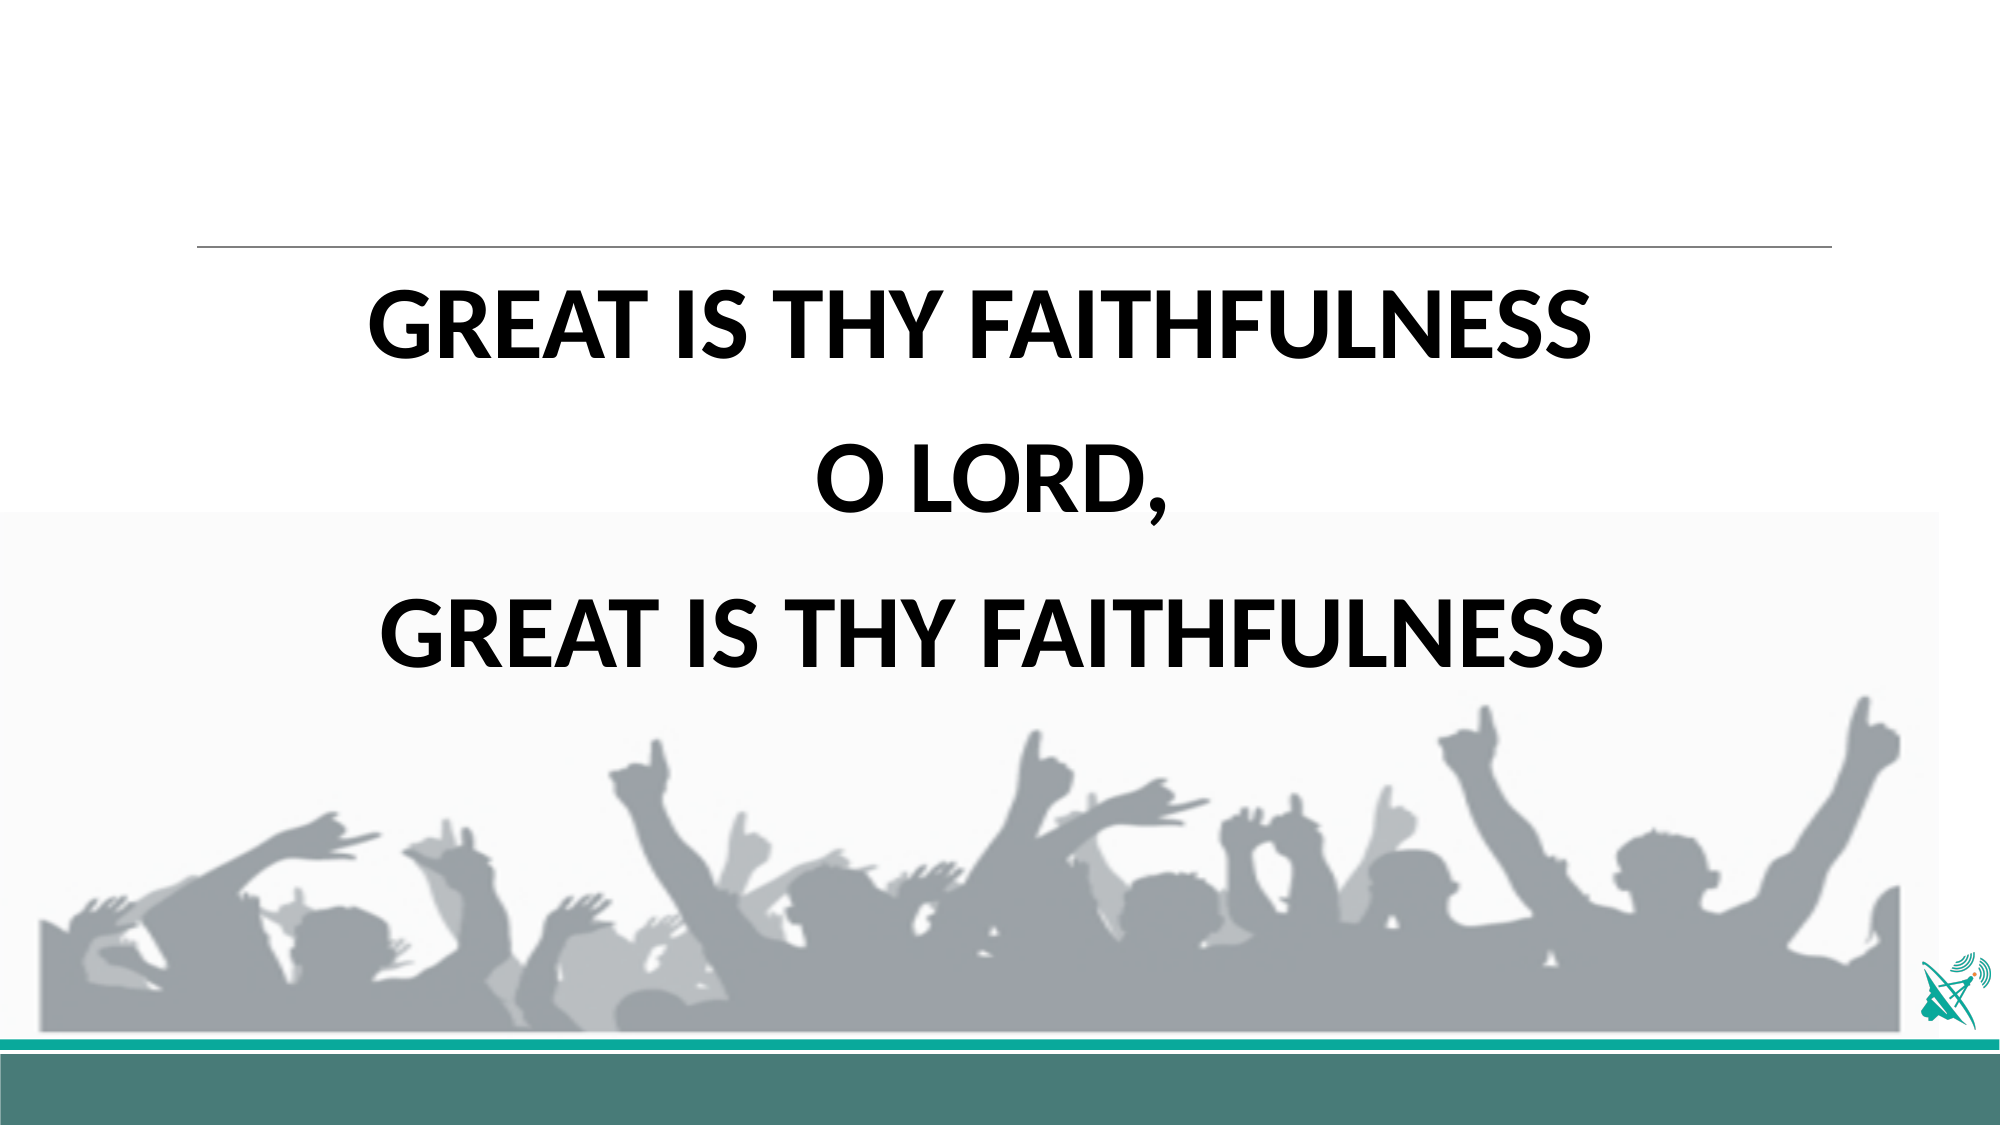

GREAT IS THY FAITHFULNESS
O LORD,
GREAT IS THY FAITHFULNESS